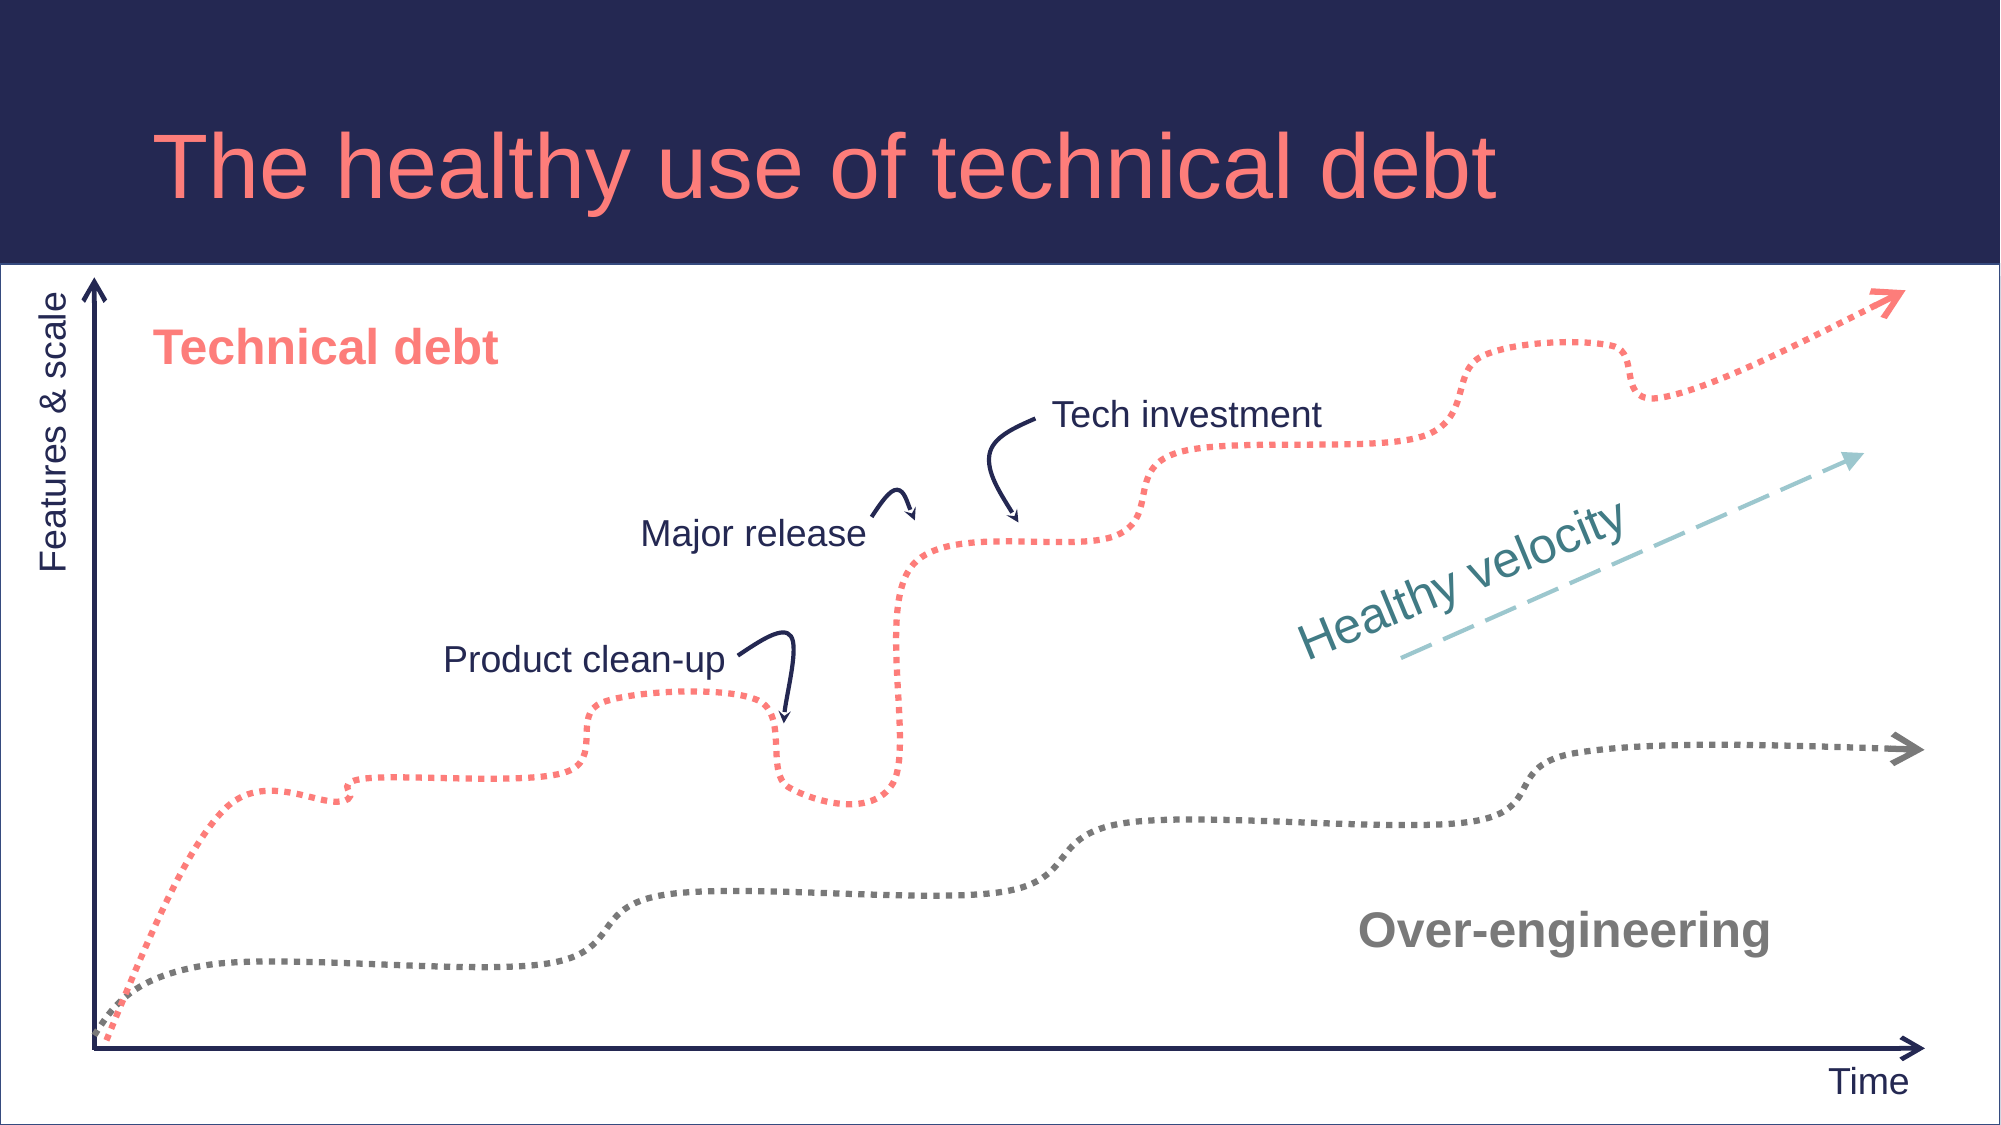

# The healthy use of technical debt

Technical debt
Tech investment

Healthy velocity

Major release
Product clean-up

Features & scale

Over-engineering
Time